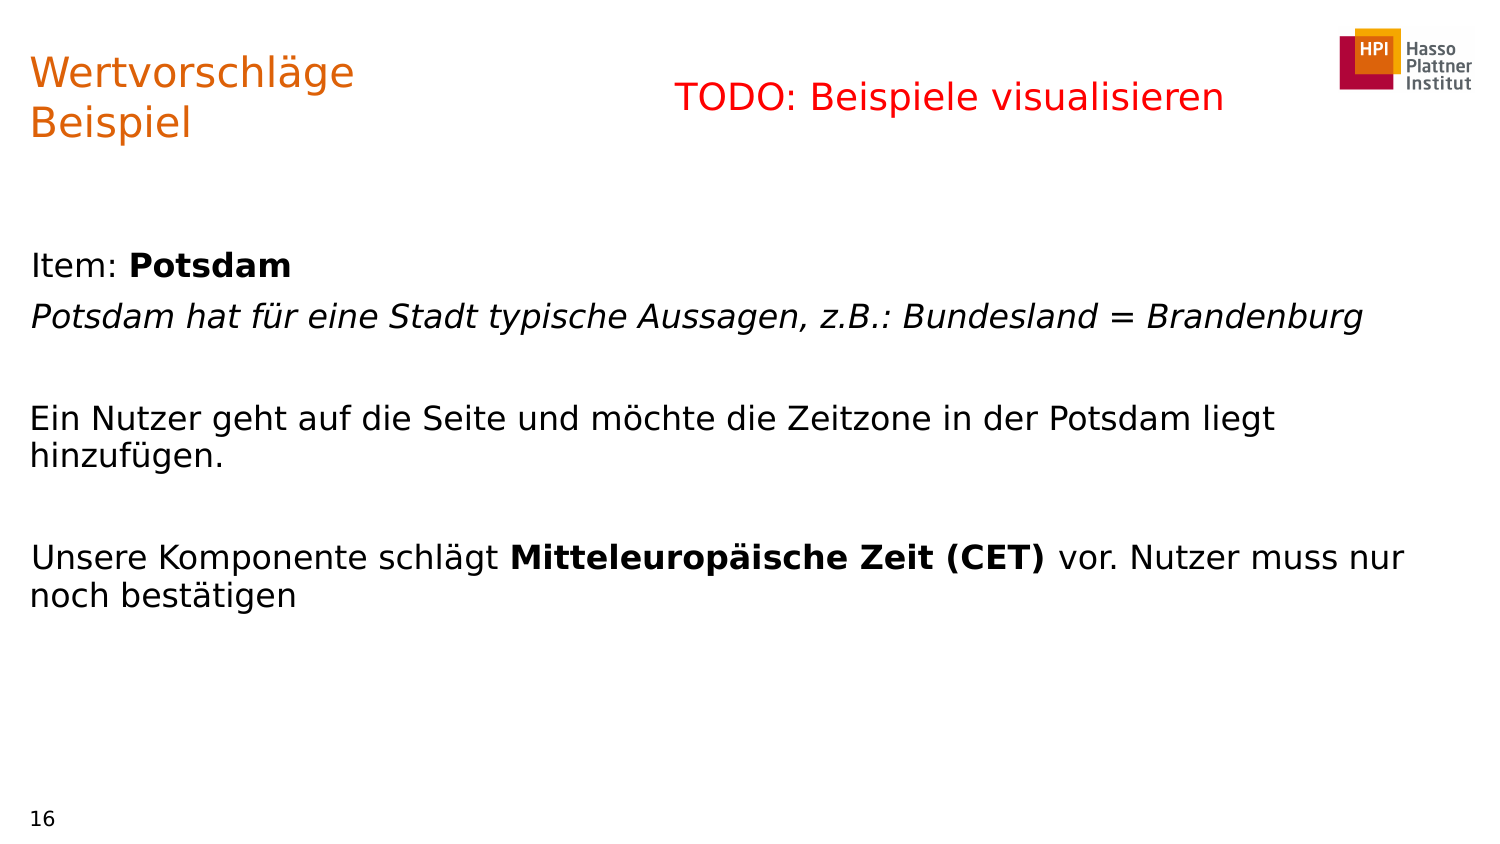

# Wertvorschläge Beispiel
TODO: Beispiele visualisieren
Item: Potsdam
Potsdam hat für eine Stadt typische Aussagen, z.B.: Bundesland = Brandenburg

Ein Nutzer geht auf die Seite und möchte die Zeitzone in der Potsdam liegt hinzufügen.

Unsere Komponente schlägt Mitteleuropäische Zeit (CET) vor. Nutzer muss nur noch bestätigen
16